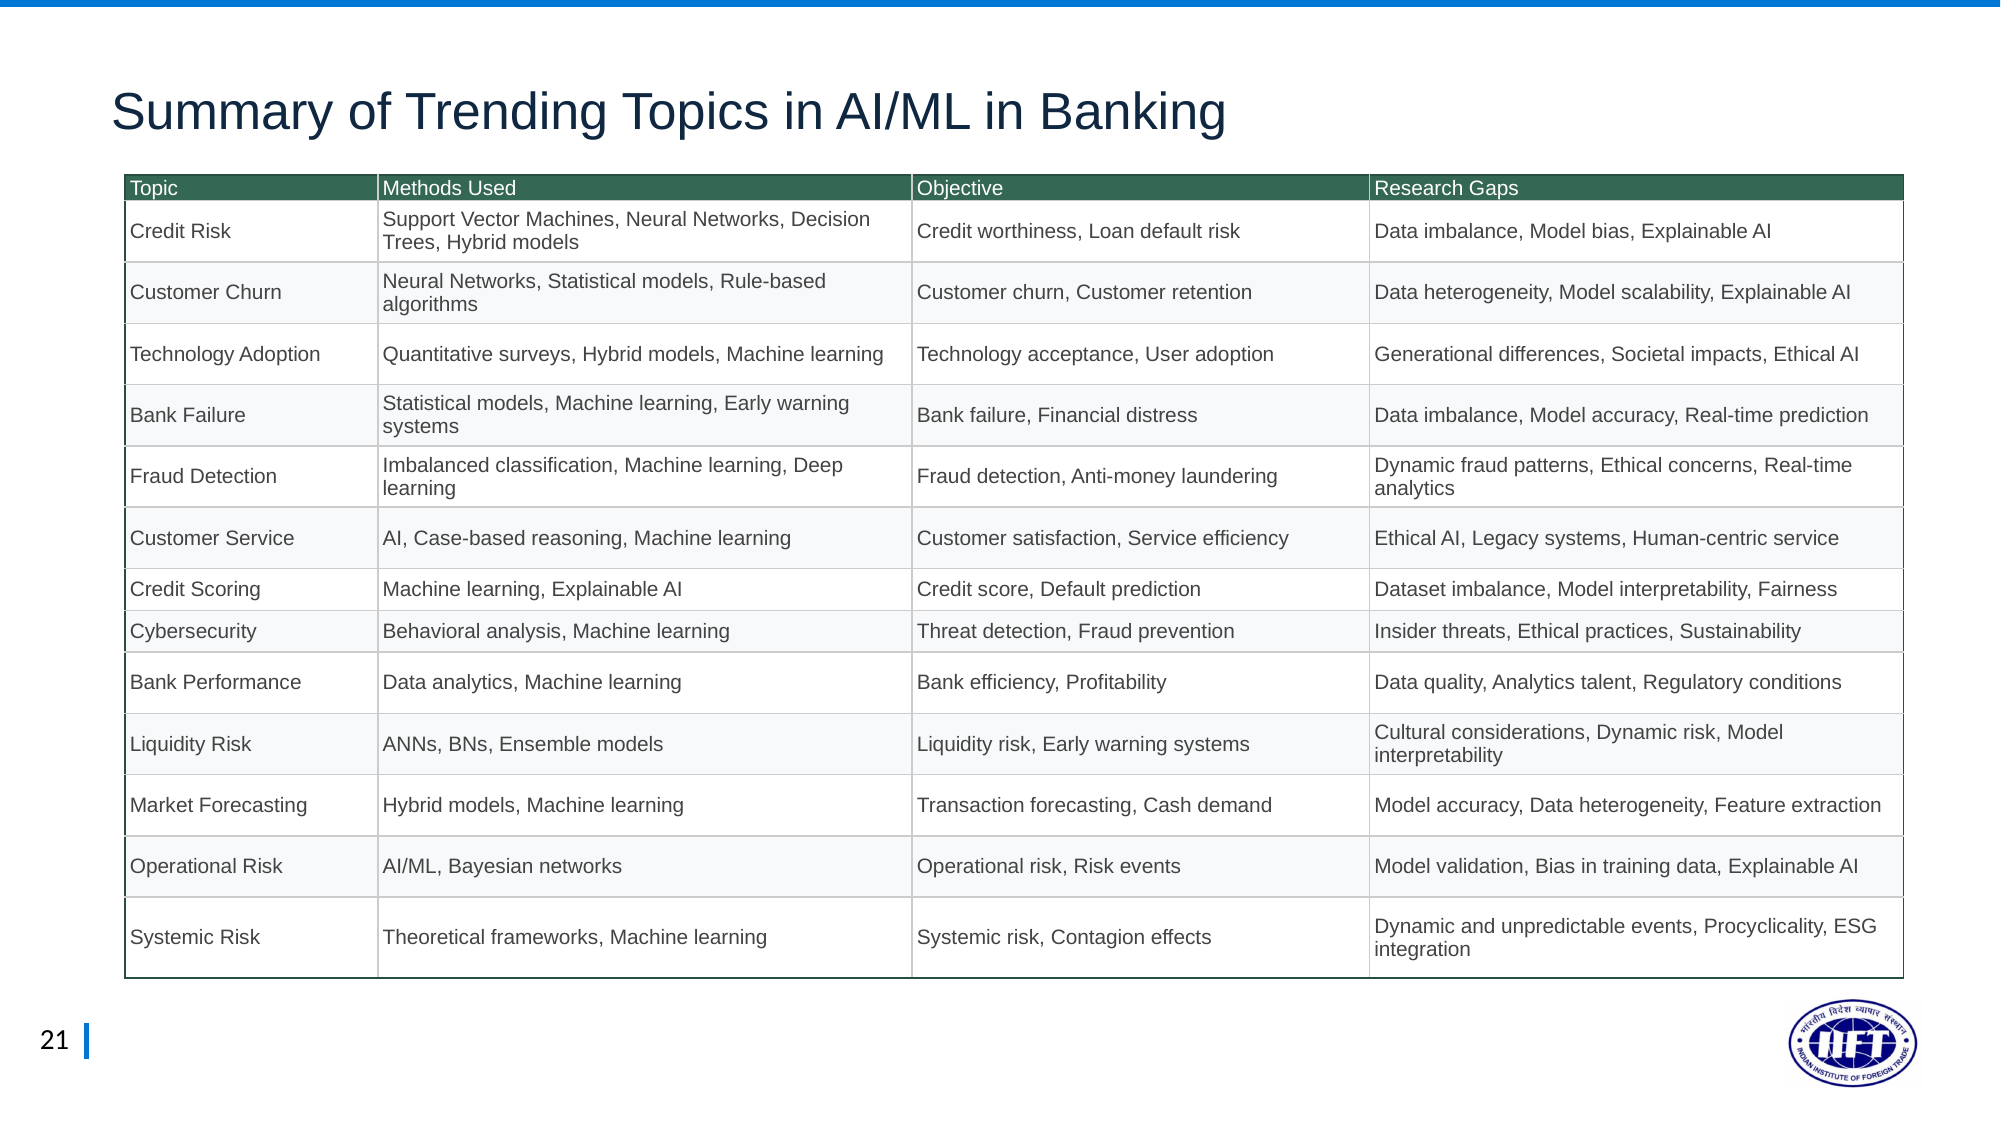

Summary of Trending Topics in AI/ML in Banking
| Topic | Methods Used | Objective | Research Gaps |
| --- | --- | --- | --- |
| Credit Risk | Support Vector Machines, Neural Networks, Decision Trees, Hybrid models | Credit worthiness, Loan default risk | Data imbalance, Model bias, Explainable AI |
| Customer Churn | Neural Networks, Statistical models, Rule-based algorithms | Customer churn, Customer retention | Data heterogeneity, Model scalability, Explainable AI |
| Technology Adoption | Quantitative surveys, Hybrid models, Machine learning | Technology acceptance, User adoption | Generational differences, Societal impacts, Ethical AI |
| Bank Failure | Statistical models, Machine learning, Early warning systems | Bank failure, Financial distress | Data imbalance, Model accuracy, Real-time prediction |
| Fraud Detection | Imbalanced classification, Machine learning, Deep learning | Fraud detection, Anti-money laundering | Dynamic fraud patterns, Ethical concerns, Real-time analytics |
| Customer Service | AI, Case-based reasoning, Machine learning | Customer satisfaction, Service efficiency | Ethical AI, Legacy systems, Human-centric service |
| Credit Scoring | Machine learning, Explainable AI | Credit score, Default prediction | Dataset imbalance, Model interpretability, Fairness |
| Cybersecurity | Behavioral analysis, Machine learning | Threat detection, Fraud prevention | Insider threats, Ethical practices, Sustainability |
| Bank Performance | Data analytics, Machine learning | Bank efficiency, Profitability | Data quality, Analytics talent, Regulatory conditions |
| Liquidity Risk | ANNs, BNs, Ensemble models | Liquidity risk, Early warning systems | Cultural considerations, Dynamic risk, Model interpretability |
| Market Forecasting | Hybrid models, Machine learning | Transaction forecasting, Cash demand | Model accuracy, Data heterogeneity, Feature extraction |
| Operational Risk | AI/ML, Bayesian networks | Operational risk, Risk events | Model validation, Bias in training data, Explainable AI |
| Systemic Risk | Theoretical frameworks, Machine learning | Systemic risk, Contagion effects | Dynamic and unpredictable events, Procyclicality, ESG integration |

21